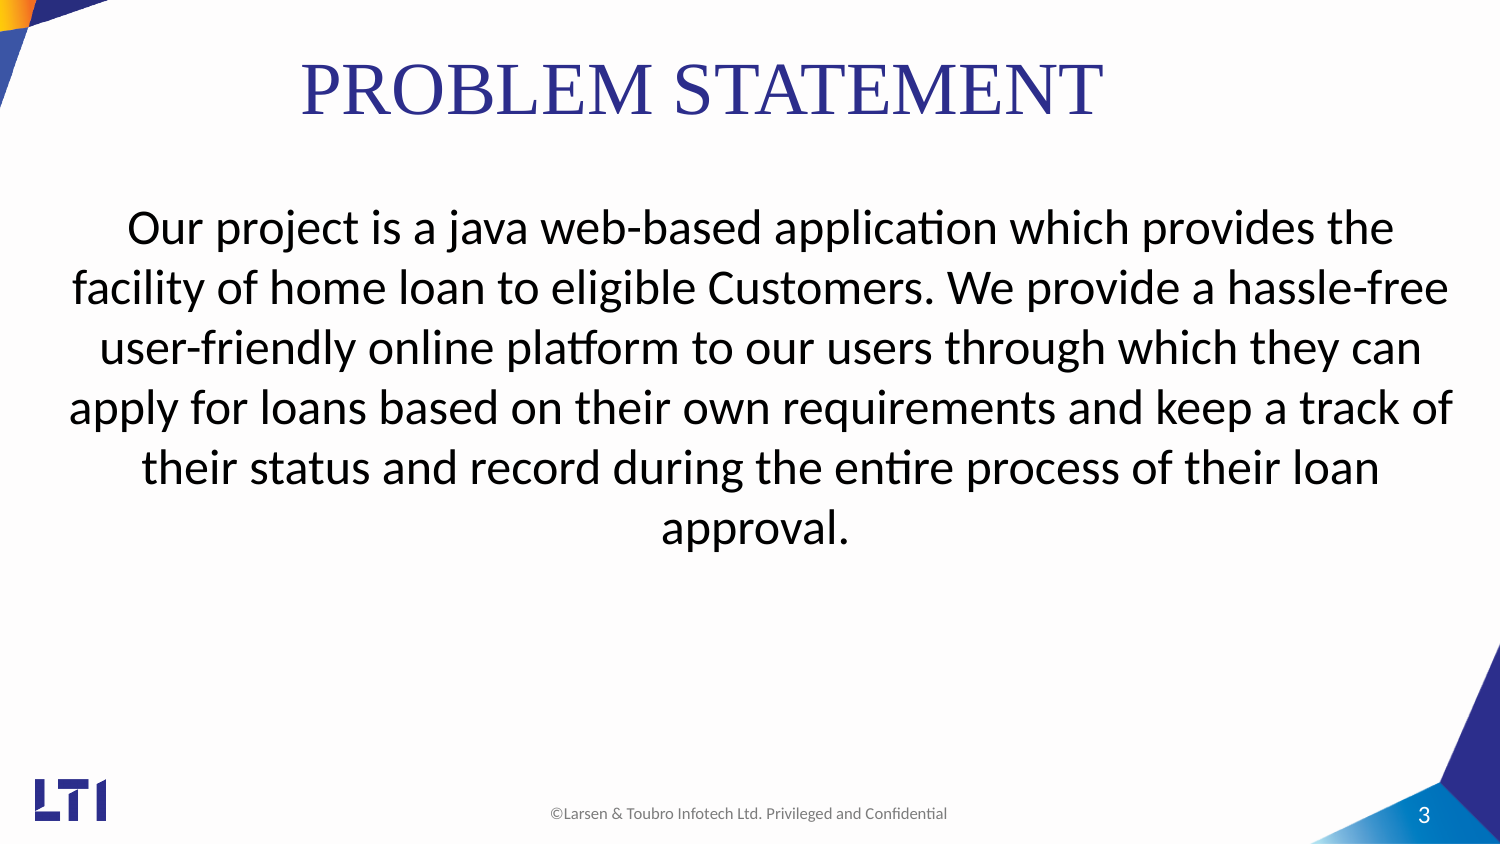

# PROBLEM STATEMENT
Our project is a java web-based application which provides the facility of home loan to eligible Customers. We provide a hassle-free user-friendly online platform to our users through which they can apply for loans based on their own requirements and keep a track of their status and record during the entire process of their loan approval.